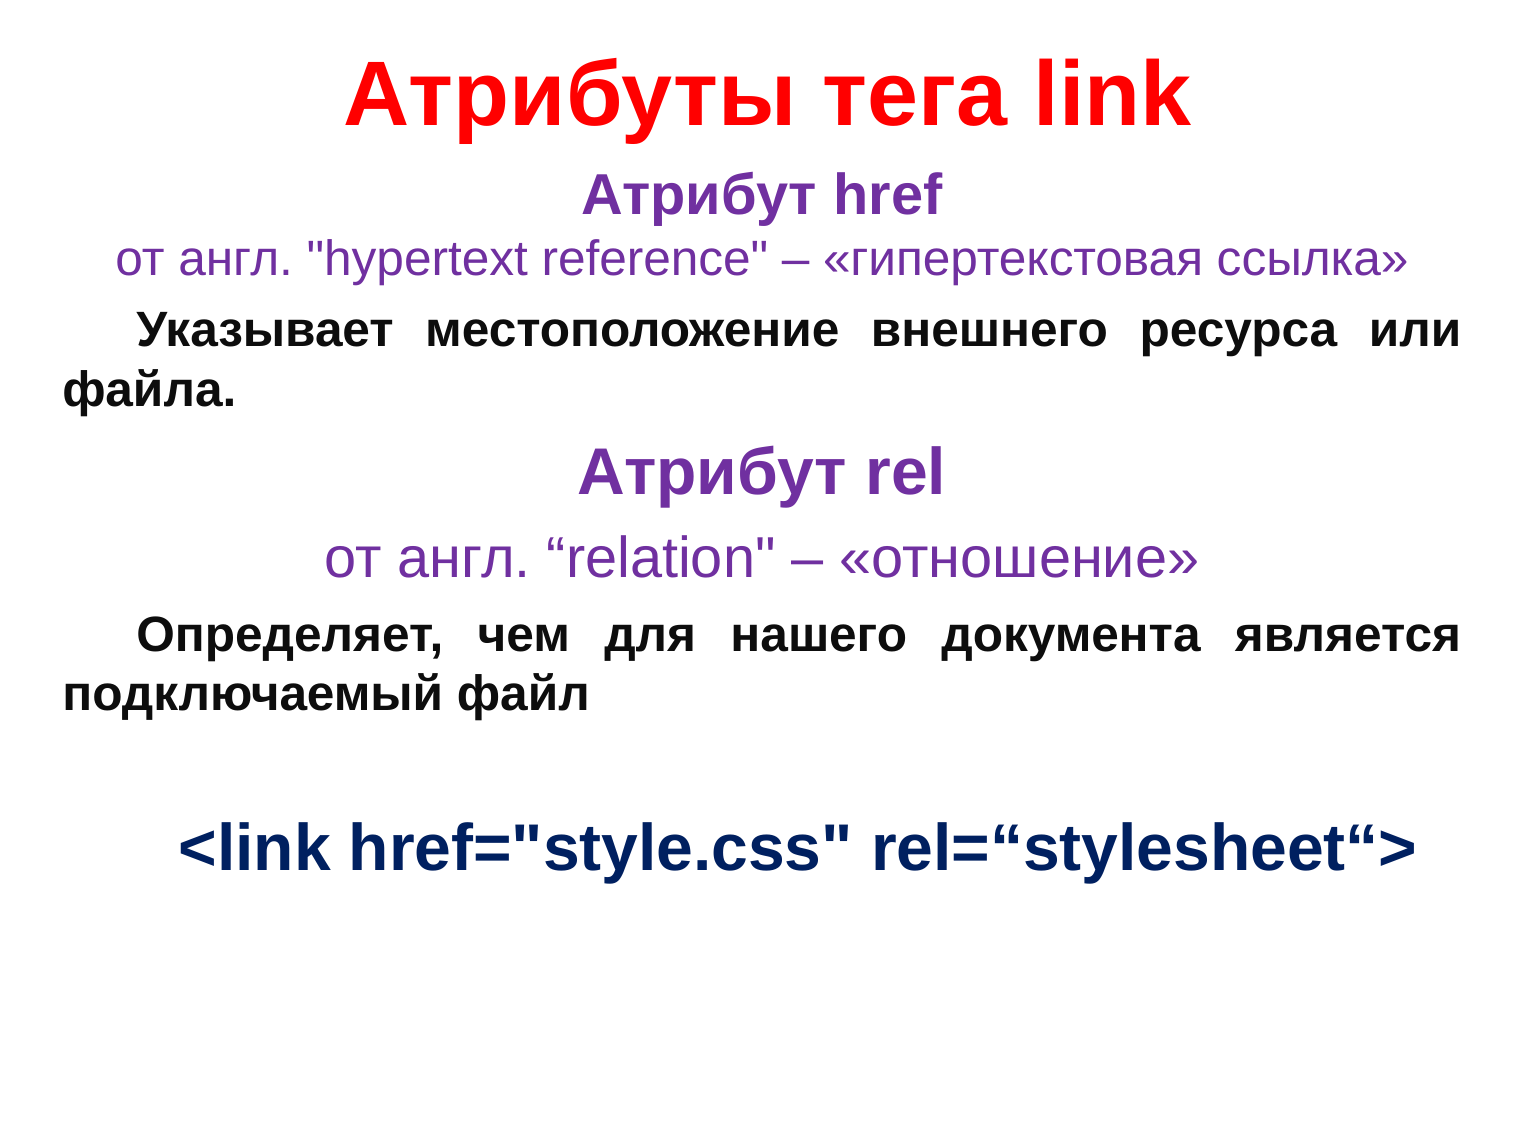

# Атрибуты тега link
Атрибут href
от англ. "hypertext reference" ‒ «гипертекстовая ссылка»
Указывает местоположение внешнего ресурса или файла.
Атрибут rel
от англ. “relation" ‒ «отношение»
Определяет, чем для нашего документа является подключаемый файл

<link href="style.css" rel=“stylesheet“>